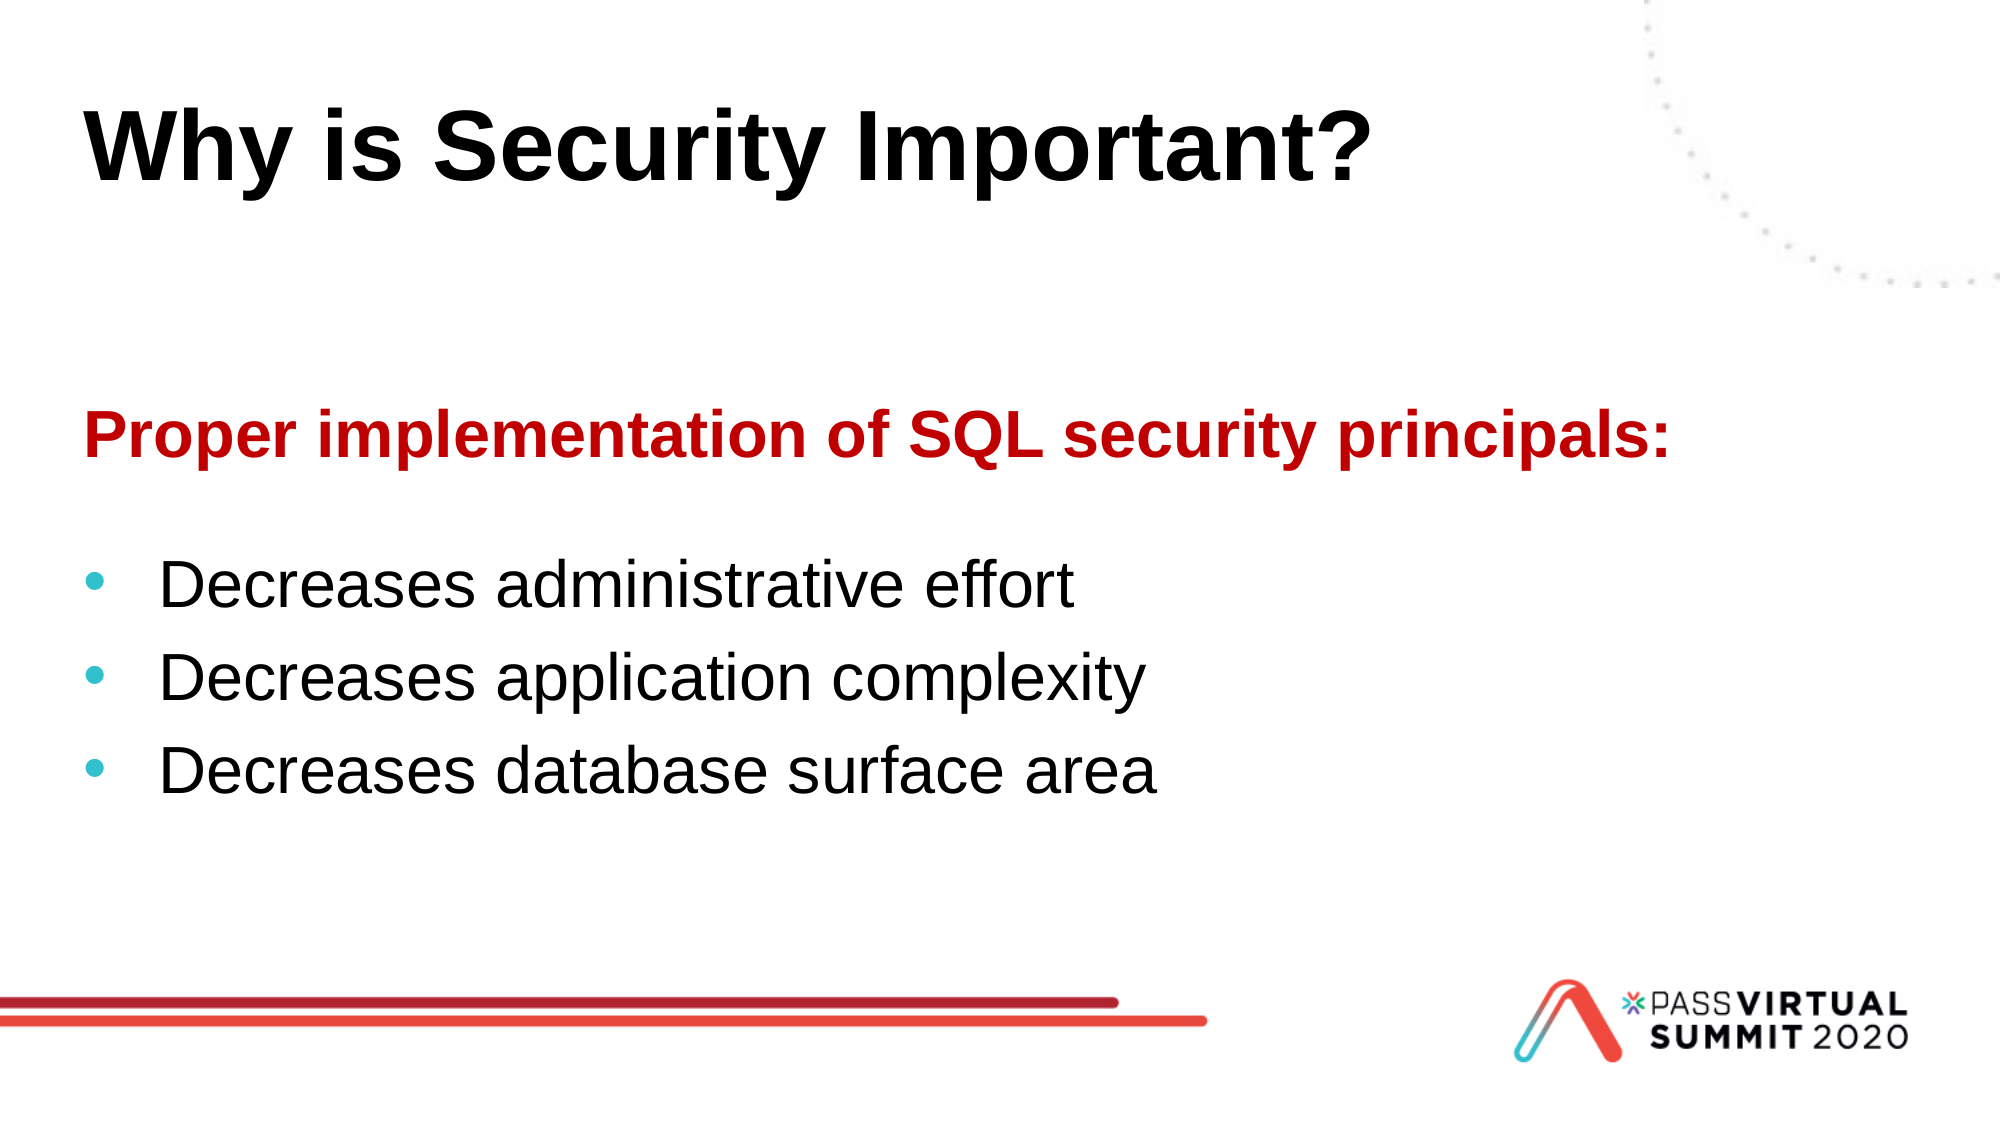

# Why is Security Important?
Proper implementation of SQL security principals:

Decreases administrative effort
Decreases application complexity
Decreases database surface area